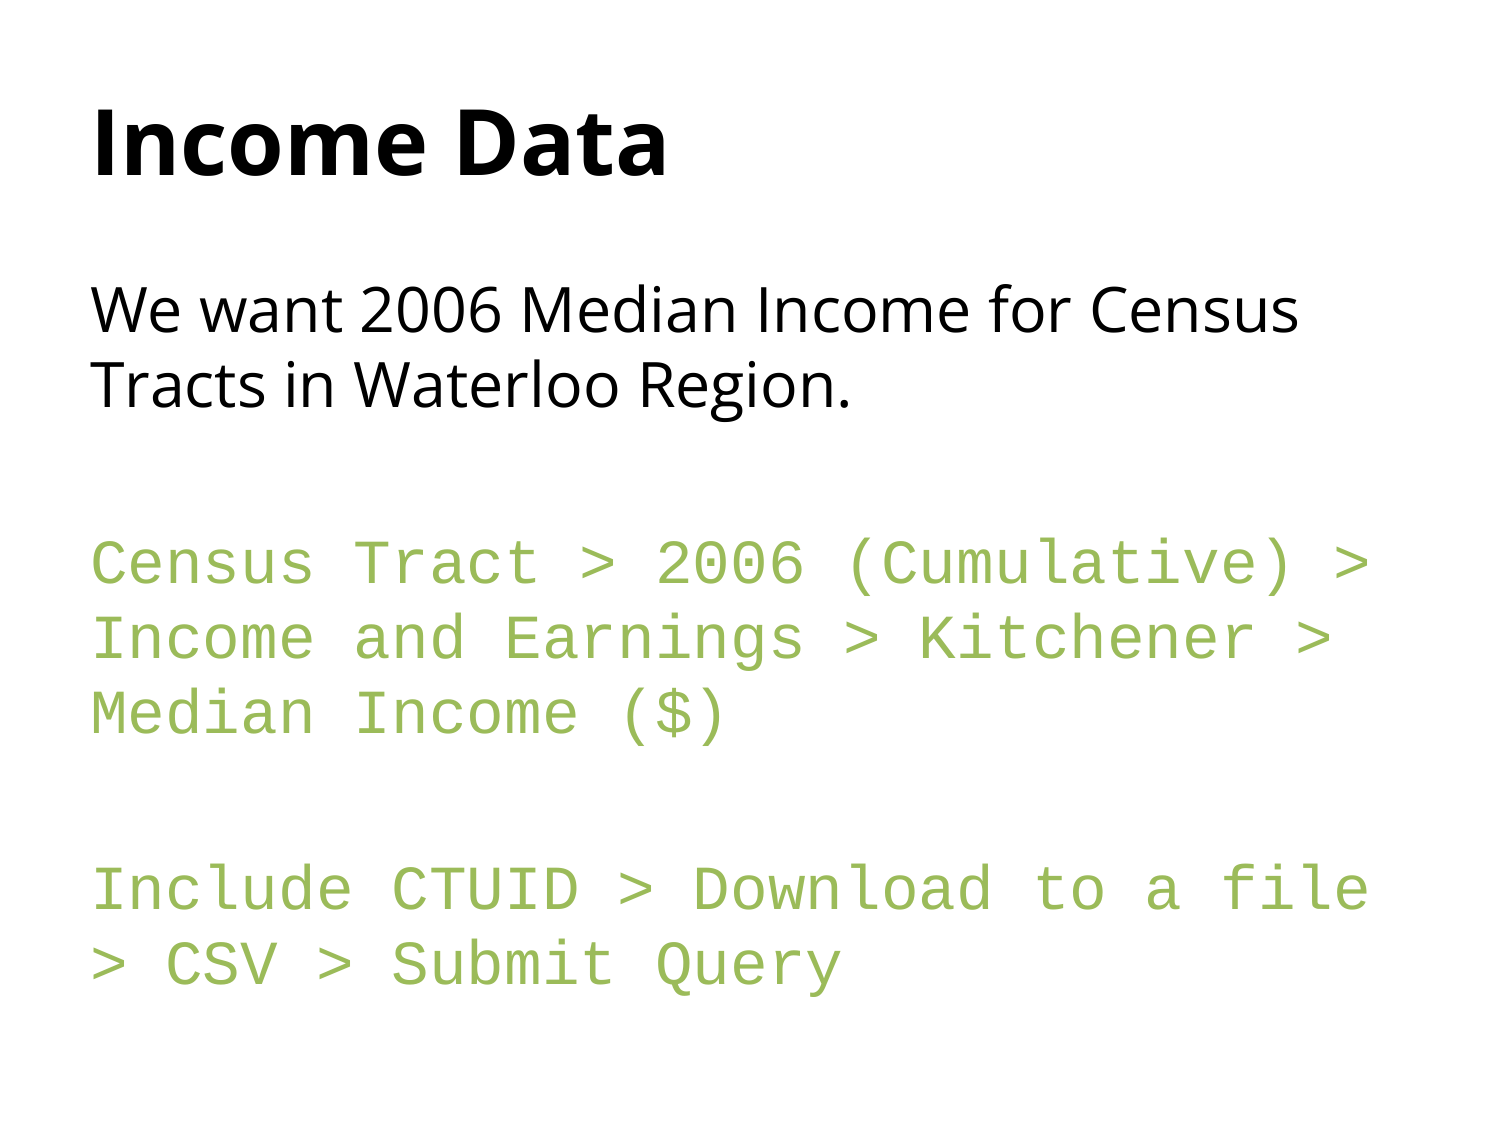

# Income Data
We want 2006 Median Income for Census Tracts in Waterloo Region.

Census Tract > 2006 (Cumulative) > Income and Earnings > Kitchener > Median Income ($)

Include CTUID > Download to a file > CSV > Submit Query